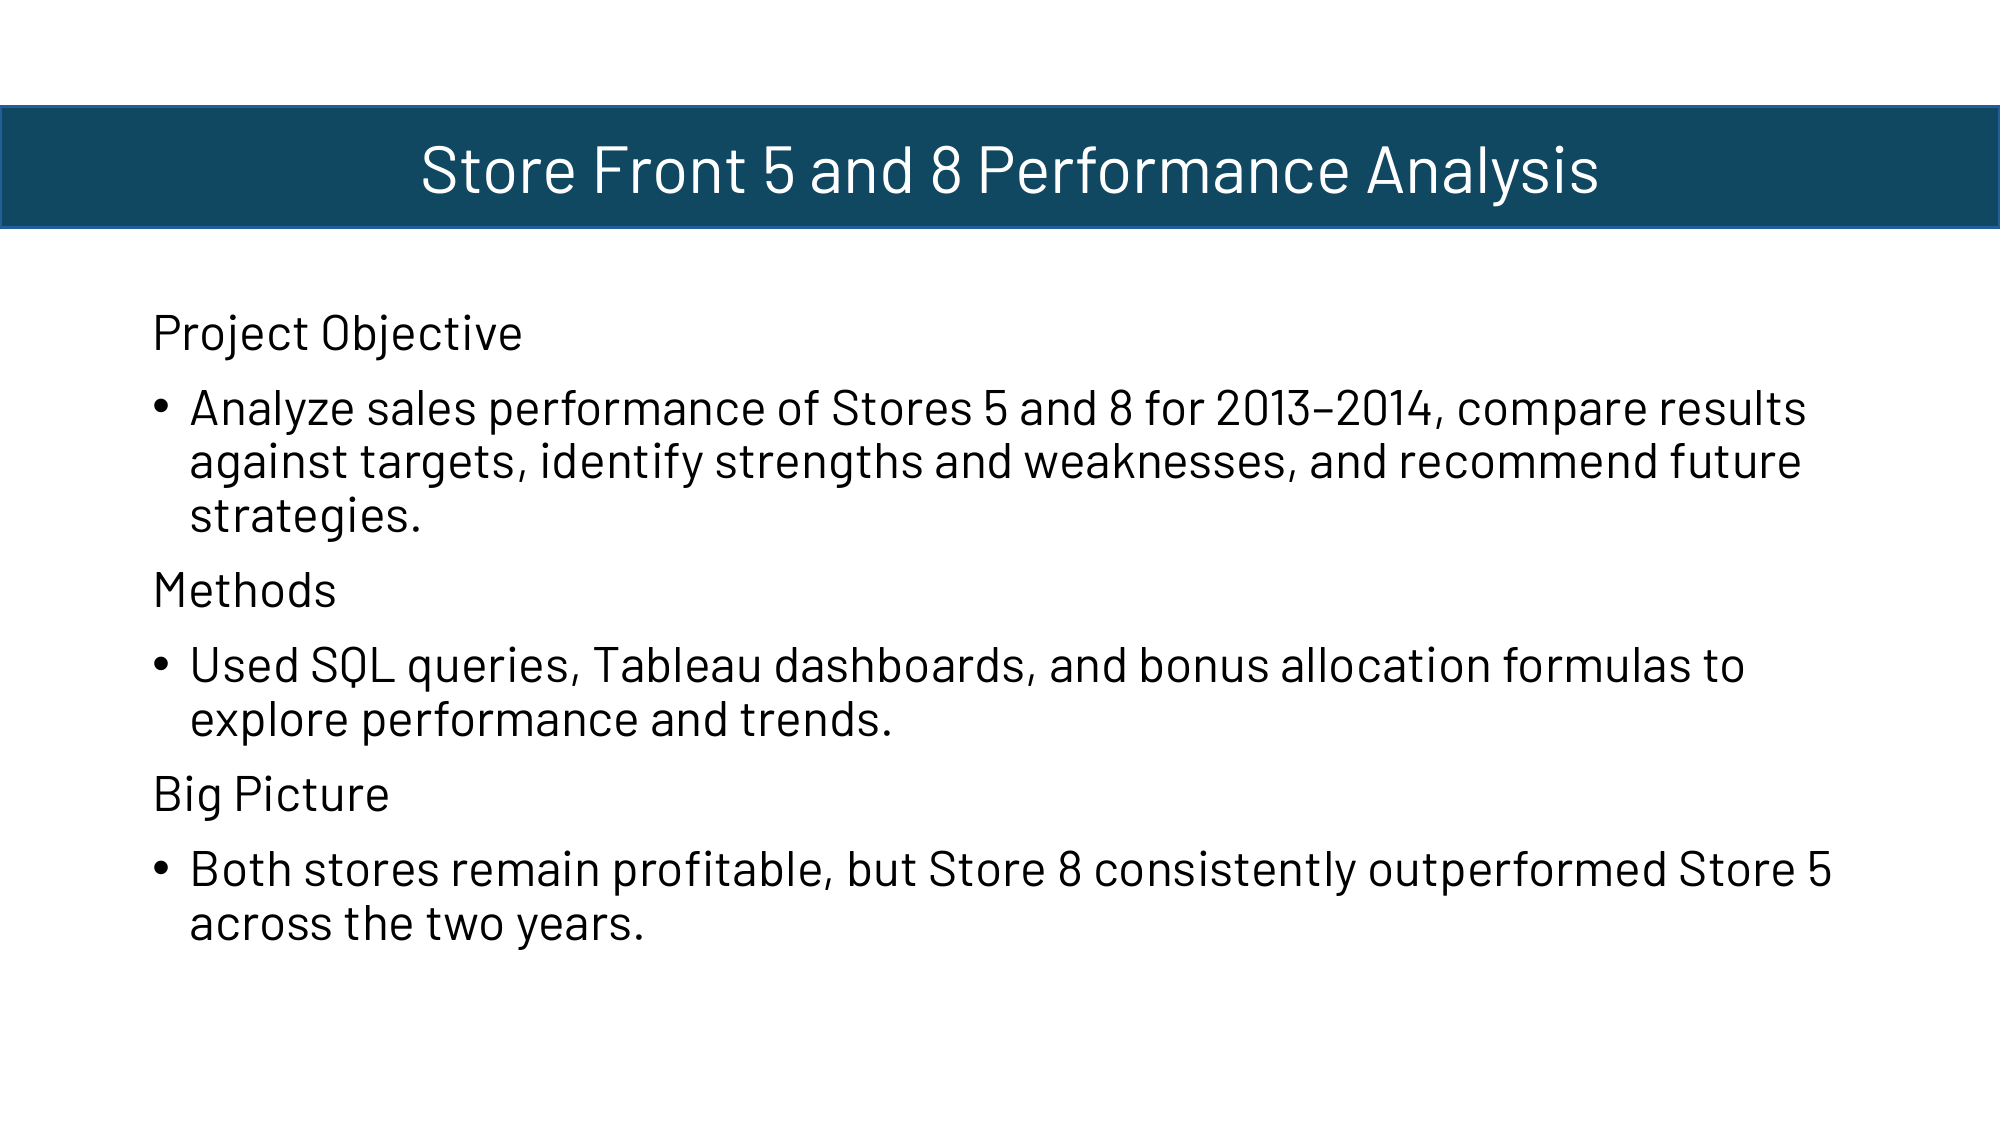

# Store Front 5 and 8 Performance Analysis

Project Objective
Analyze sales performance of Stores 5 and 8 for 2013–2014, compare results against targets, identify strengths and weaknesses, and recommend future strategies.
Methods
Used SQL queries, Tableau dashboards, and bonus allocation formulas to explore performance and trends.
Big Picture
Both stores remain profitable, but Store 8 consistently outperformed Store 5 across the two years.